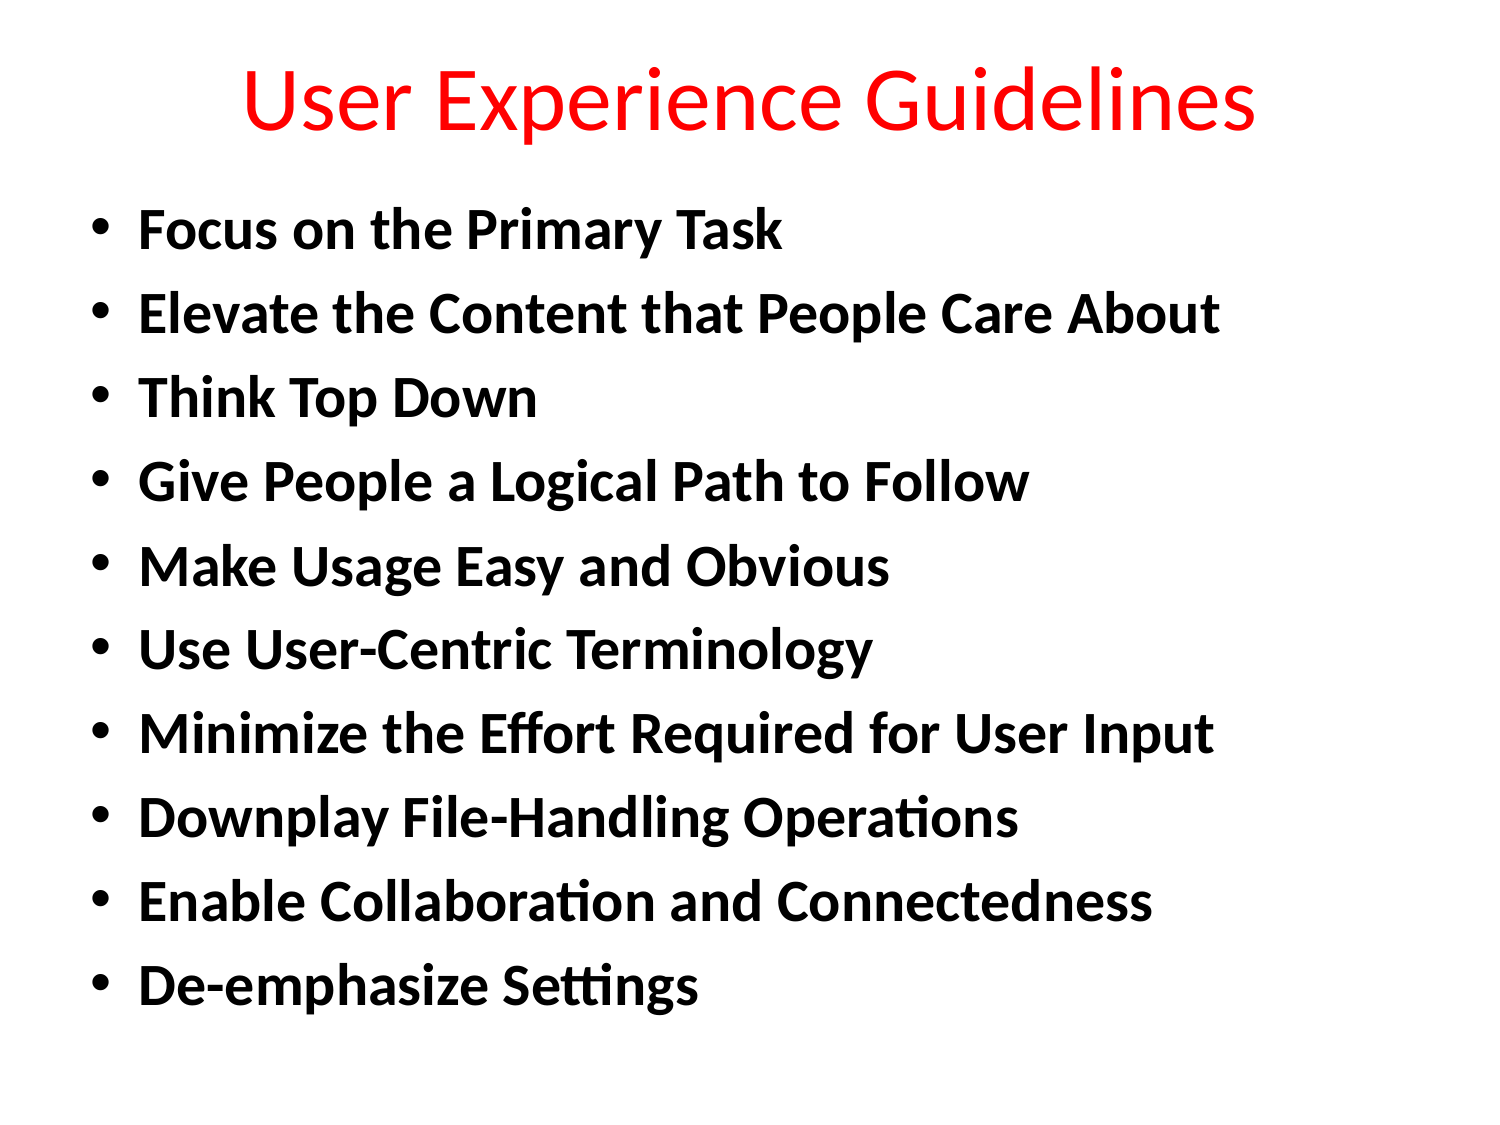

# User Experience Guidelines
Focus on the Primary Task
Elevate the Content that People Care About
Think Top Down
Give People a Logical Path to Follow
Make Usage Easy and Obvious
Use User-Centric Terminology
Minimize the Effort Required for User Input
Downplay File-Handling Operations
Enable Collaboration and Connectedness
De-emphasize Settings